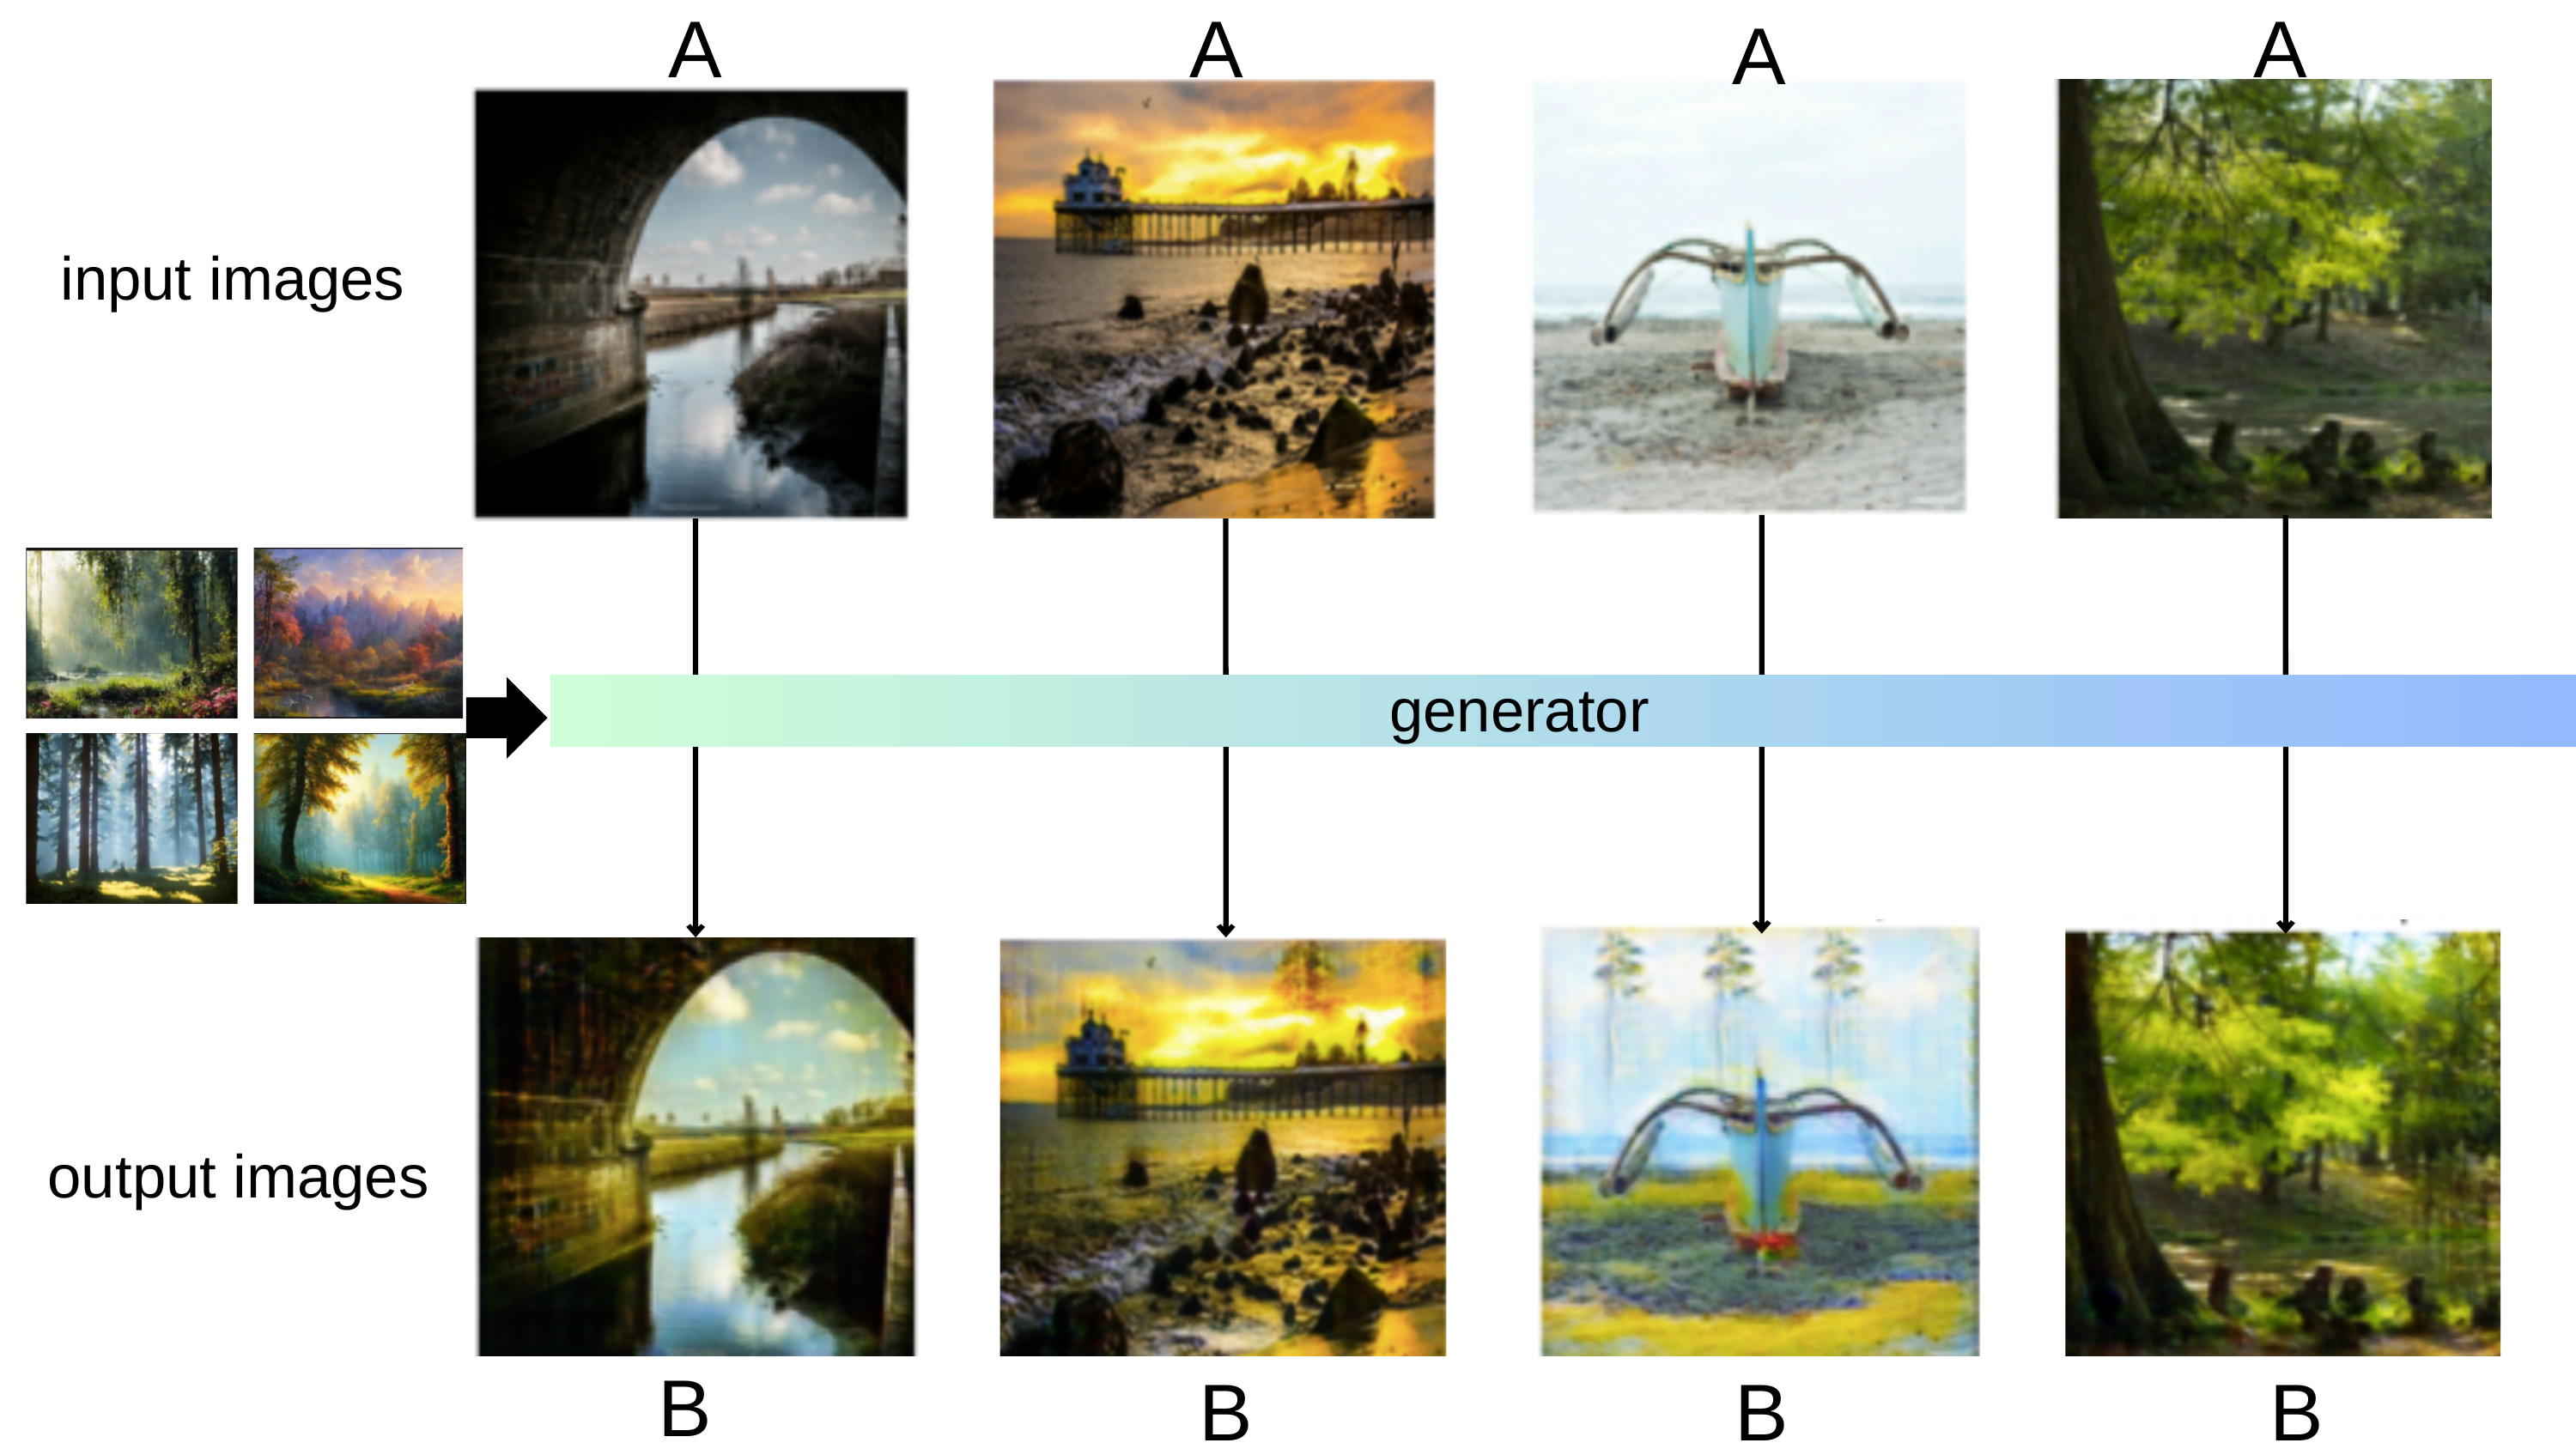

A
A
A
A

input images

generator

output images
B
B
B
B